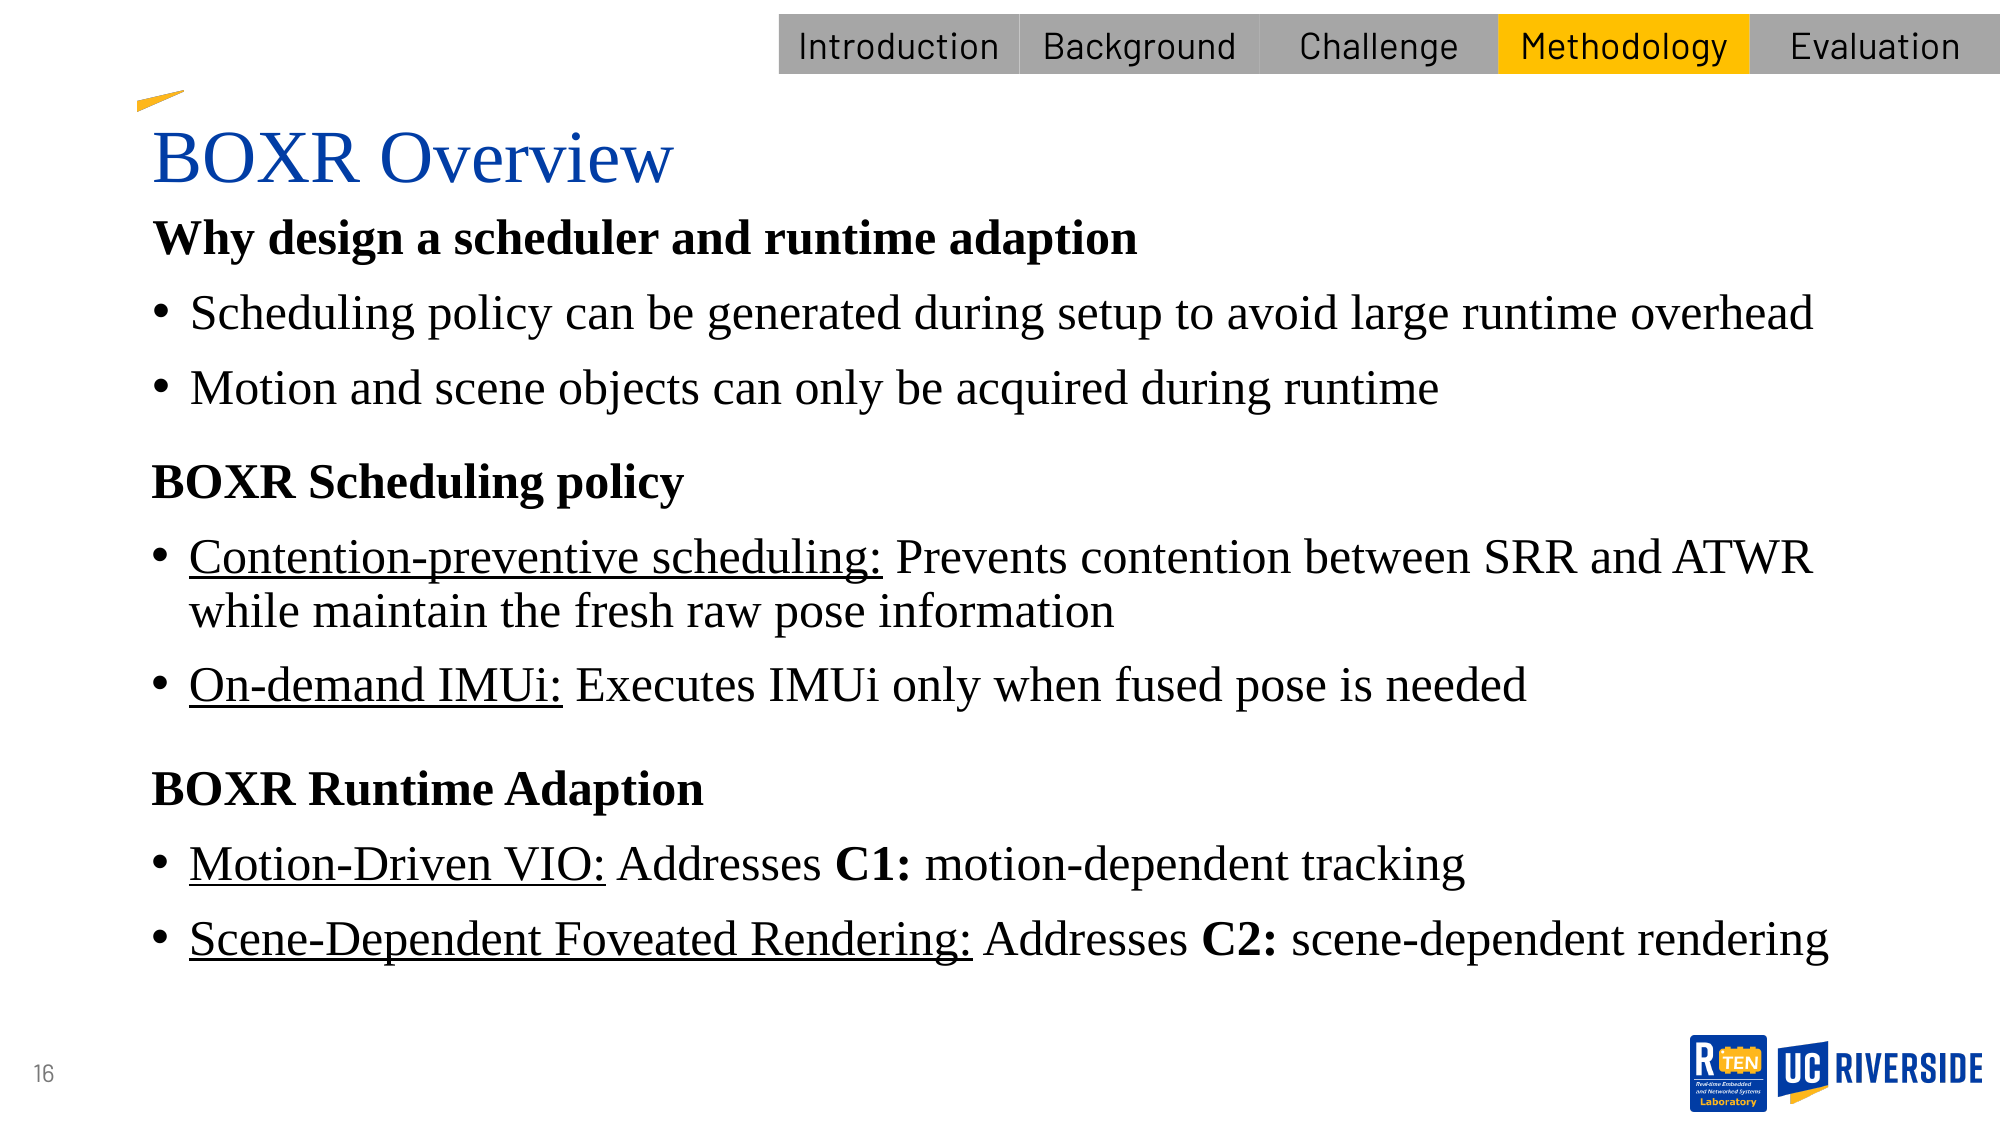

Introduction
Background
Challenge
Methodology
Evaluation
# BOXR Overview
Why design a scheduler and runtime adaption
Scheduling policy can be generated during setup to avoid large runtime overhead
Motion and scene objects can only be acquired during runtime

BOXR Scheduling policy
Contention-preventive scheduling: Prevents contention between SRR and ATWR while maintain the fresh raw pose information
On-demand IMUi: Executes IMUi only when fused pose is needed
BOXR Runtime Adaption
Motion-Driven VIO: Addresses C1: motion-dependent tracking
Scene-Dependent Foveated Rendering: Addresses C2: scene-dependent rendering
16